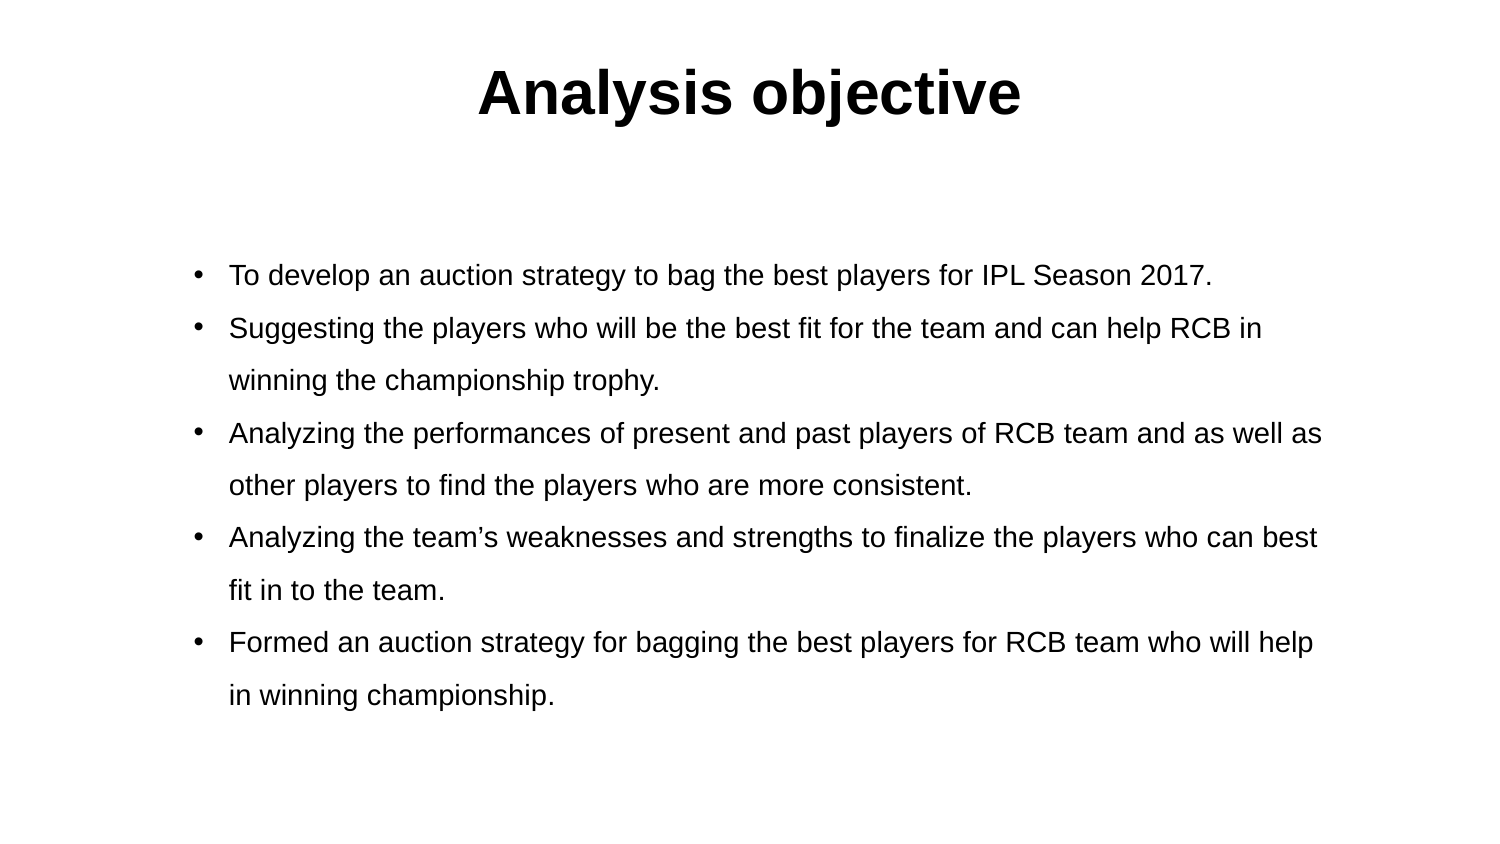

Analysis objective
To develop an auction strategy to bag the best players for IPL Season 2017.
Suggesting the players who will be the best fit for the team and can help RCB in winning the championship trophy.
Analyzing the performances of present and past players of RCB team and as well as other players to find the players who are more consistent.
Analyzing the team’s weaknesses and strengths to finalize the players who can best fit in to the team.
Formed an auction strategy for bagging the best players for RCB team who will help in winning championship.